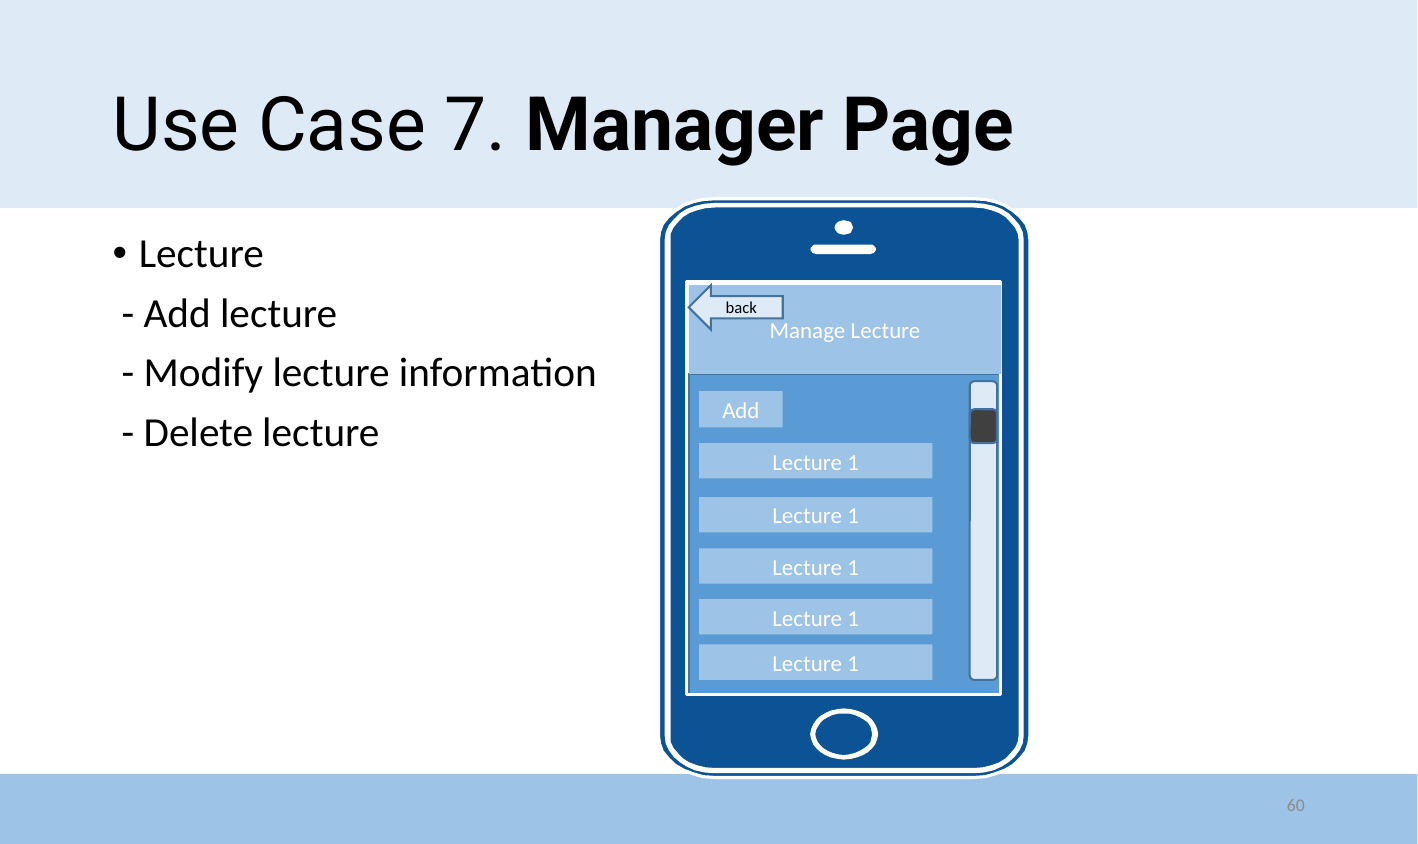

# Use Case 7. Manager Page

Lecture
 - Add lecture
 - Modify lecture information
 - Delete lecture
Manage Lecture
back

Add

Lecture 1
Lecture 1
Lecture 1
Lecture 1
Lecture 1
60